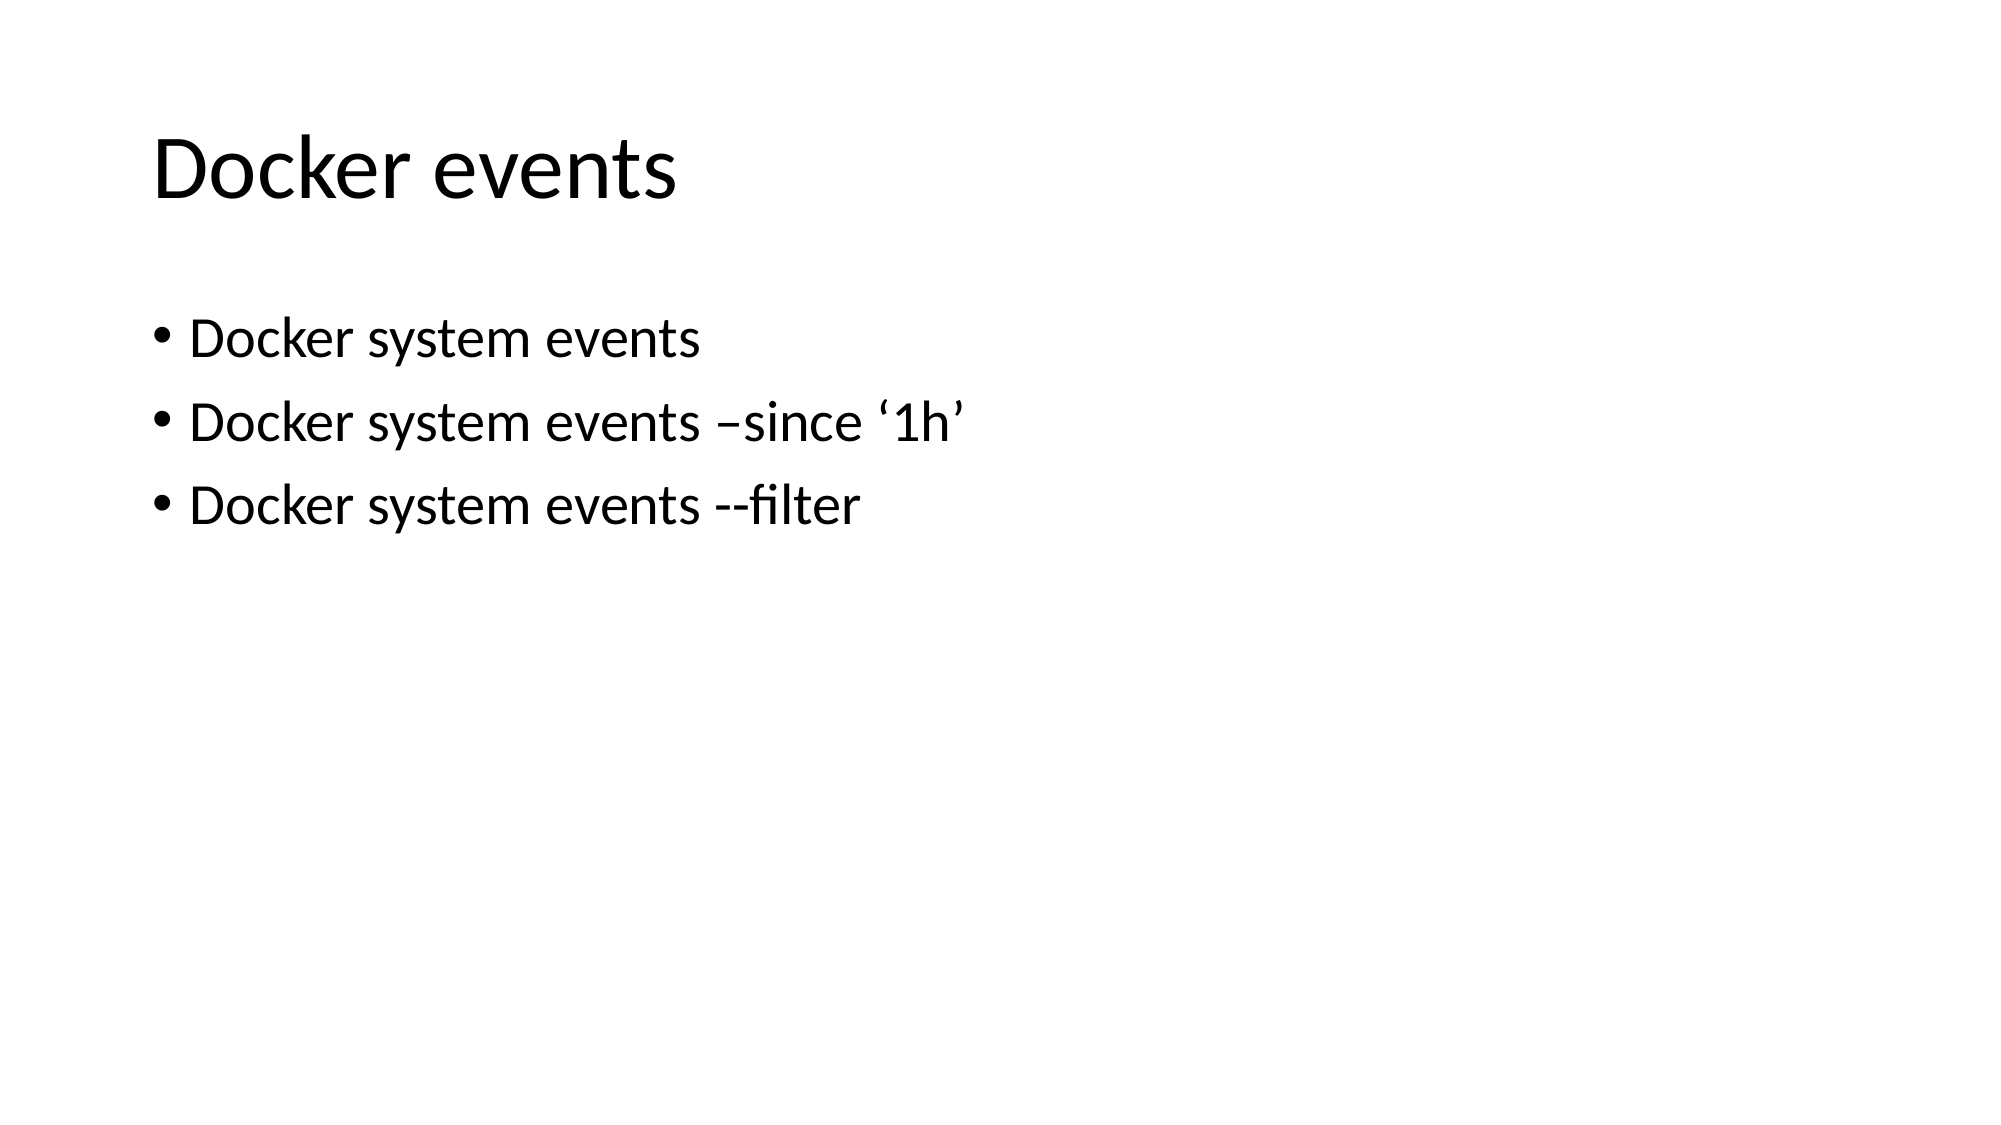

# Docker events
Docker system events
Docker system events –since ‘1h’
Docker system events --filter